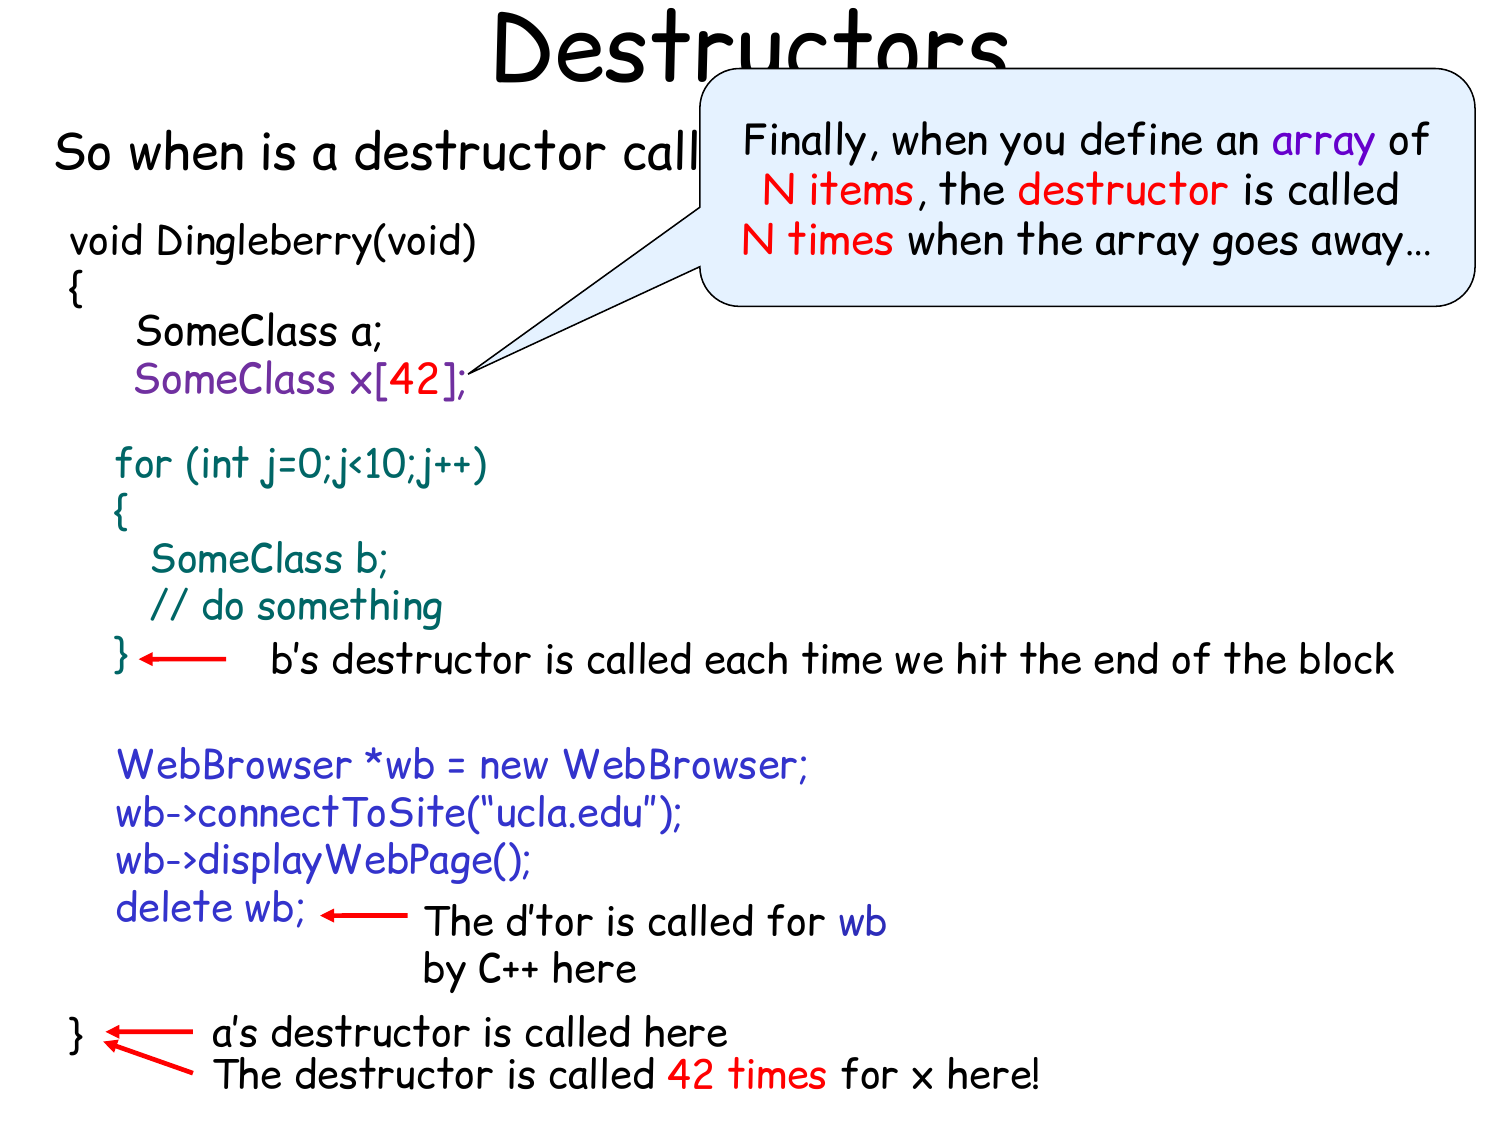

Destructors

Finally, when you define an array of N items, the destructor is called
N times when the array goes away…
So when is a destructor called anyway?
void Dingleberry(void)
{

}
 SomeClass a;
 SomeClass x[42];
for (int j=0;j<10;j++)
{
   SomeClass b;
   // do something
}
b’s destructor is called each time we hit the end of the block

WebBrowser *wb = new WebBrowser;
wb->connectToSite(“ucla.edu”);
wb->displayWebPage();
delete wb;
The d’tor is called for wb
by C++ here

a’s destructor is called here

The destructor is called 42 times for x here!